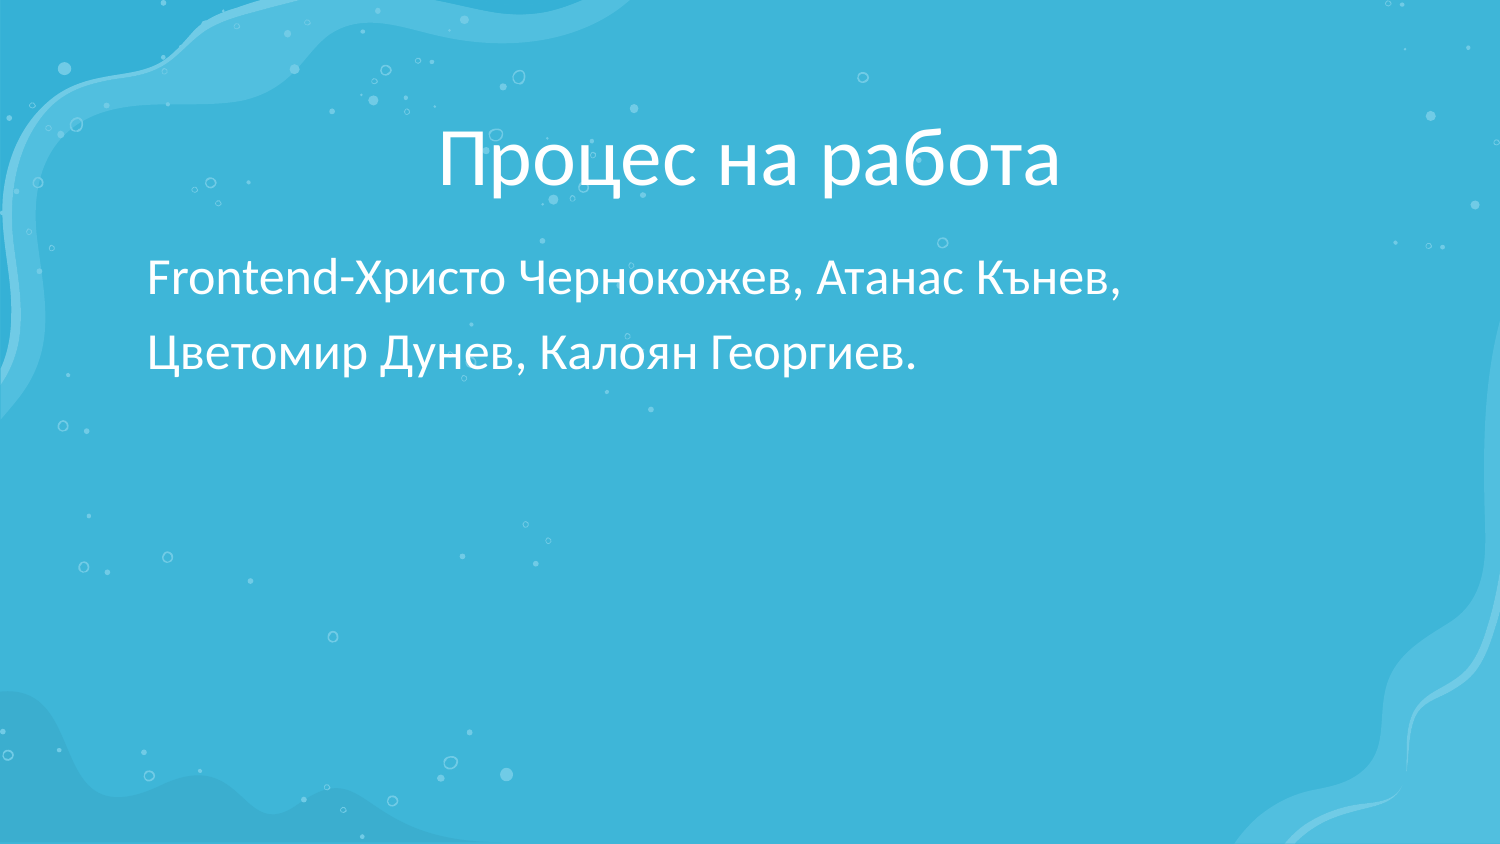

# Процес на работа
Frontend-Христо Чернокожев, Атанас Кънев, Цветомир Дунев, Калоян Георгиев.